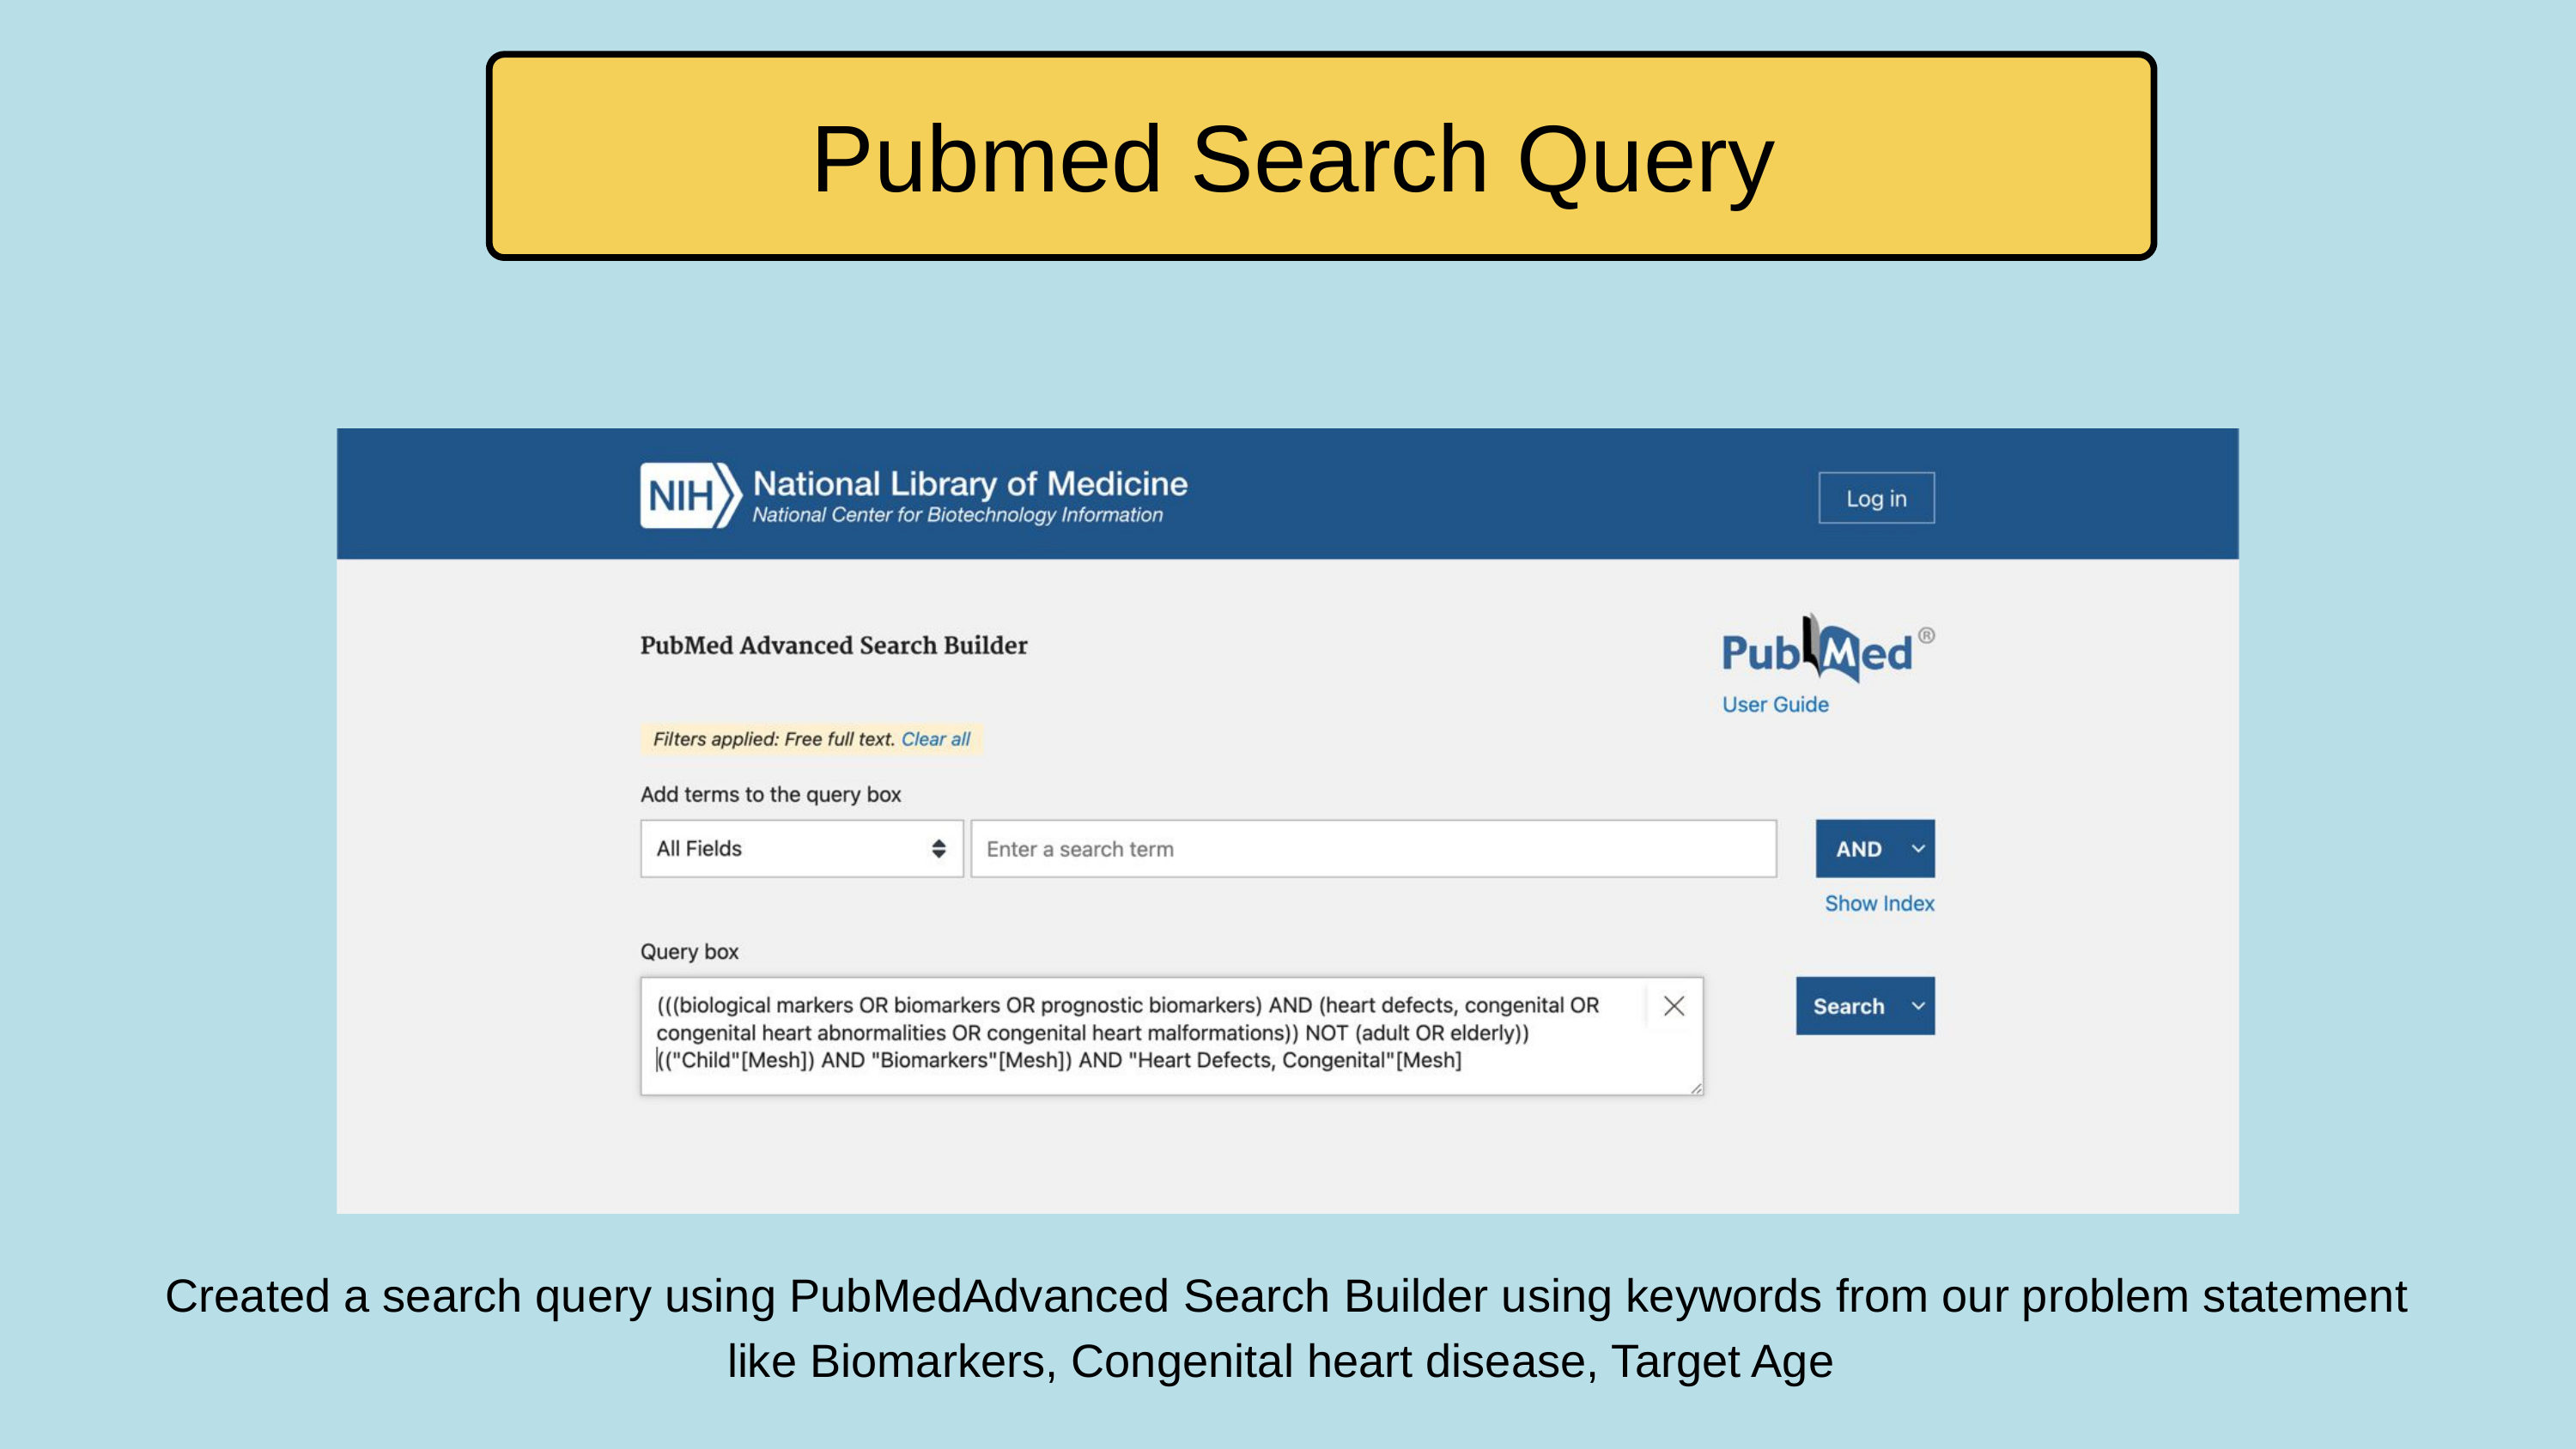

Pubmed Search Query

Created a search query using PubMedAdvanced Search Builder using keywords from our problem statement like Biomarkers, Congenital heart disease, Target Age